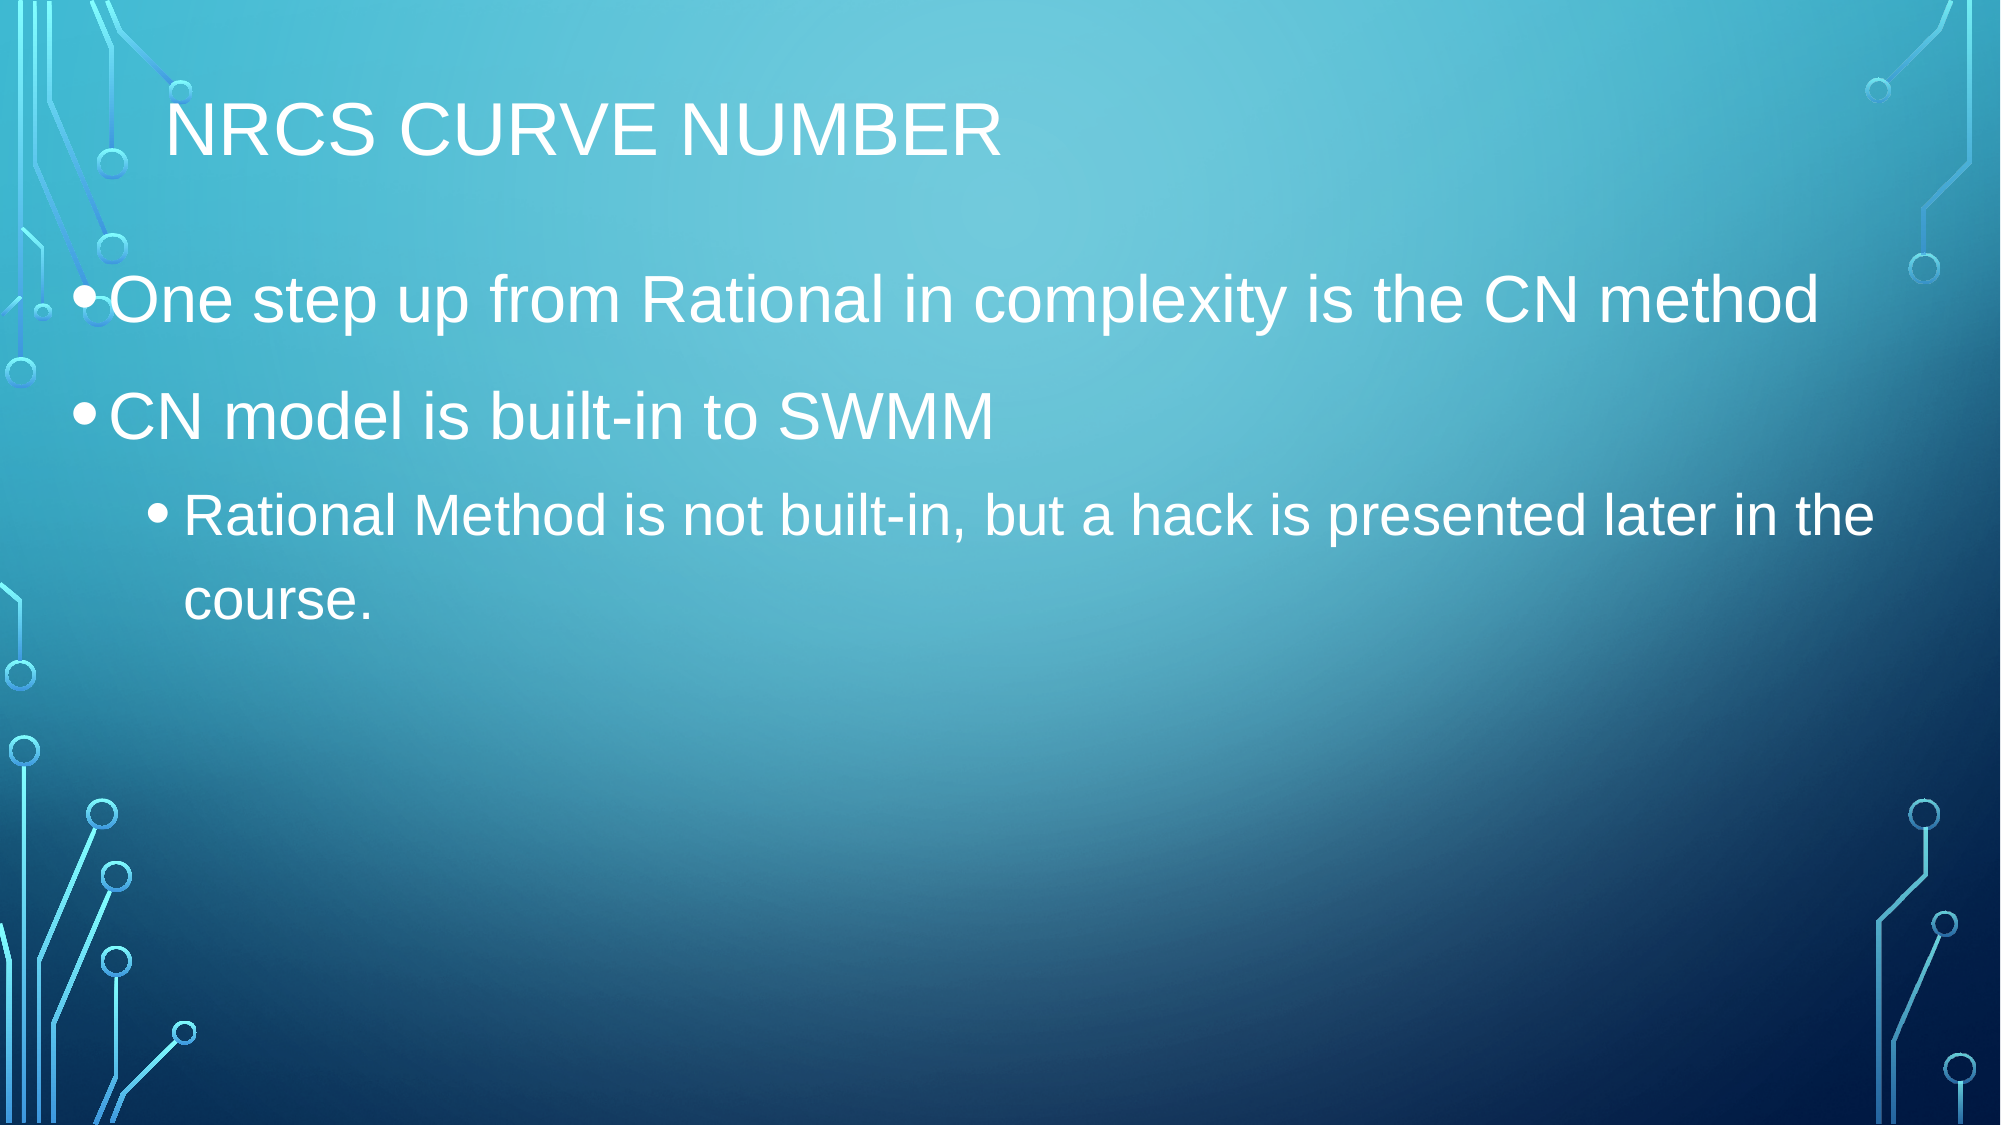

# NRCS Curve Number
One step up from Rational in complexity is the CN method
CN model is built-in to SWMM
Rational Method is not built-in, but a hack is presented later in the course.